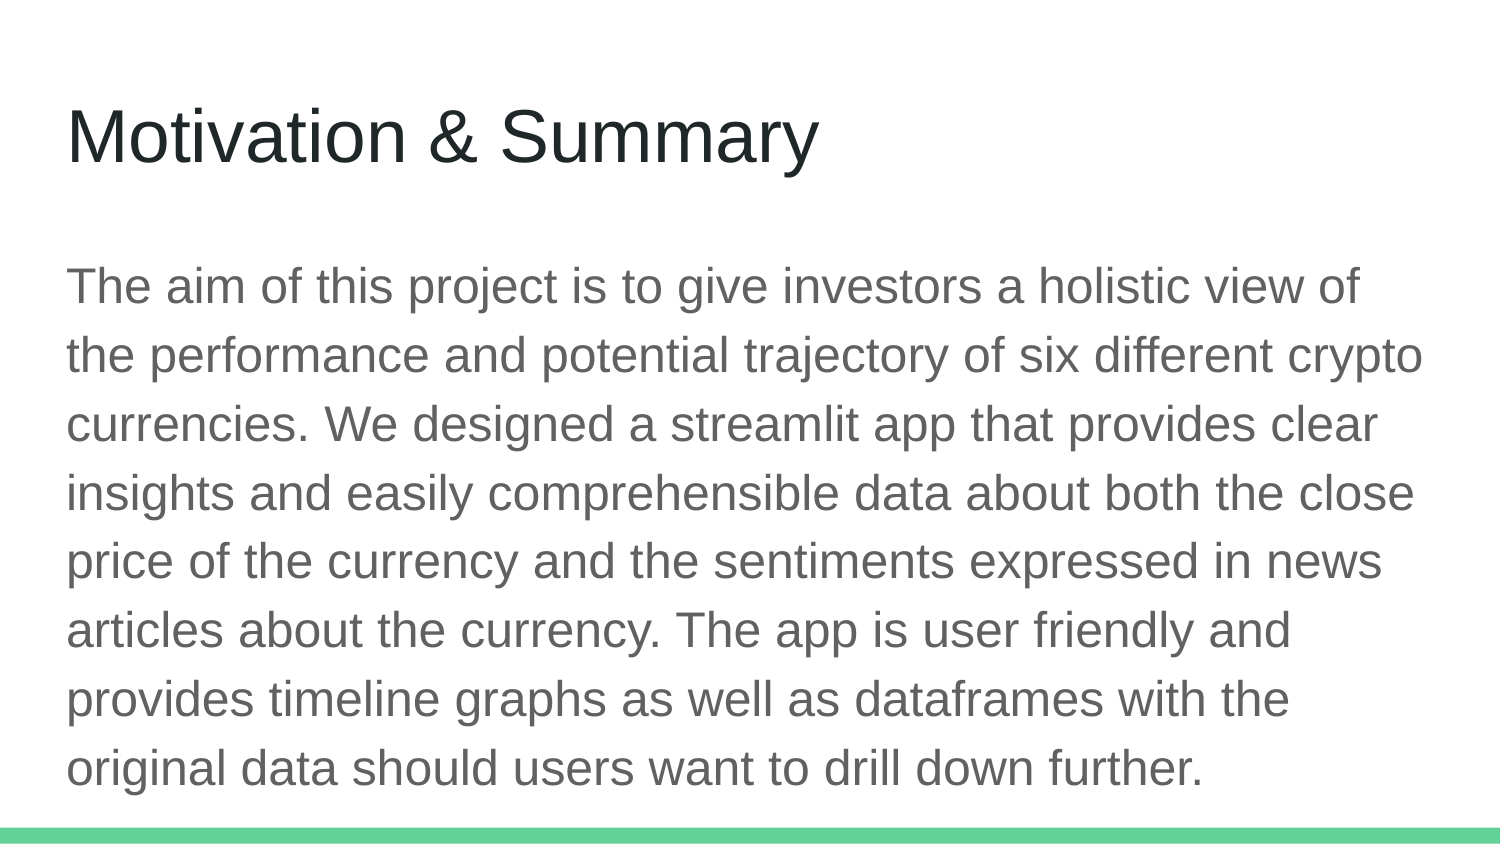

# Motivation & Summary
The aim of this project is to give investors a holistic view of the performance and potential trajectory of six different crypto currencies. We designed a streamlit app that provides clear insights and easily comprehensible data about both the close price of the currency and the sentiments expressed in news articles about the currency. The app is user friendly and provides timeline graphs as well as dataframes with the original data should users want to drill down further.